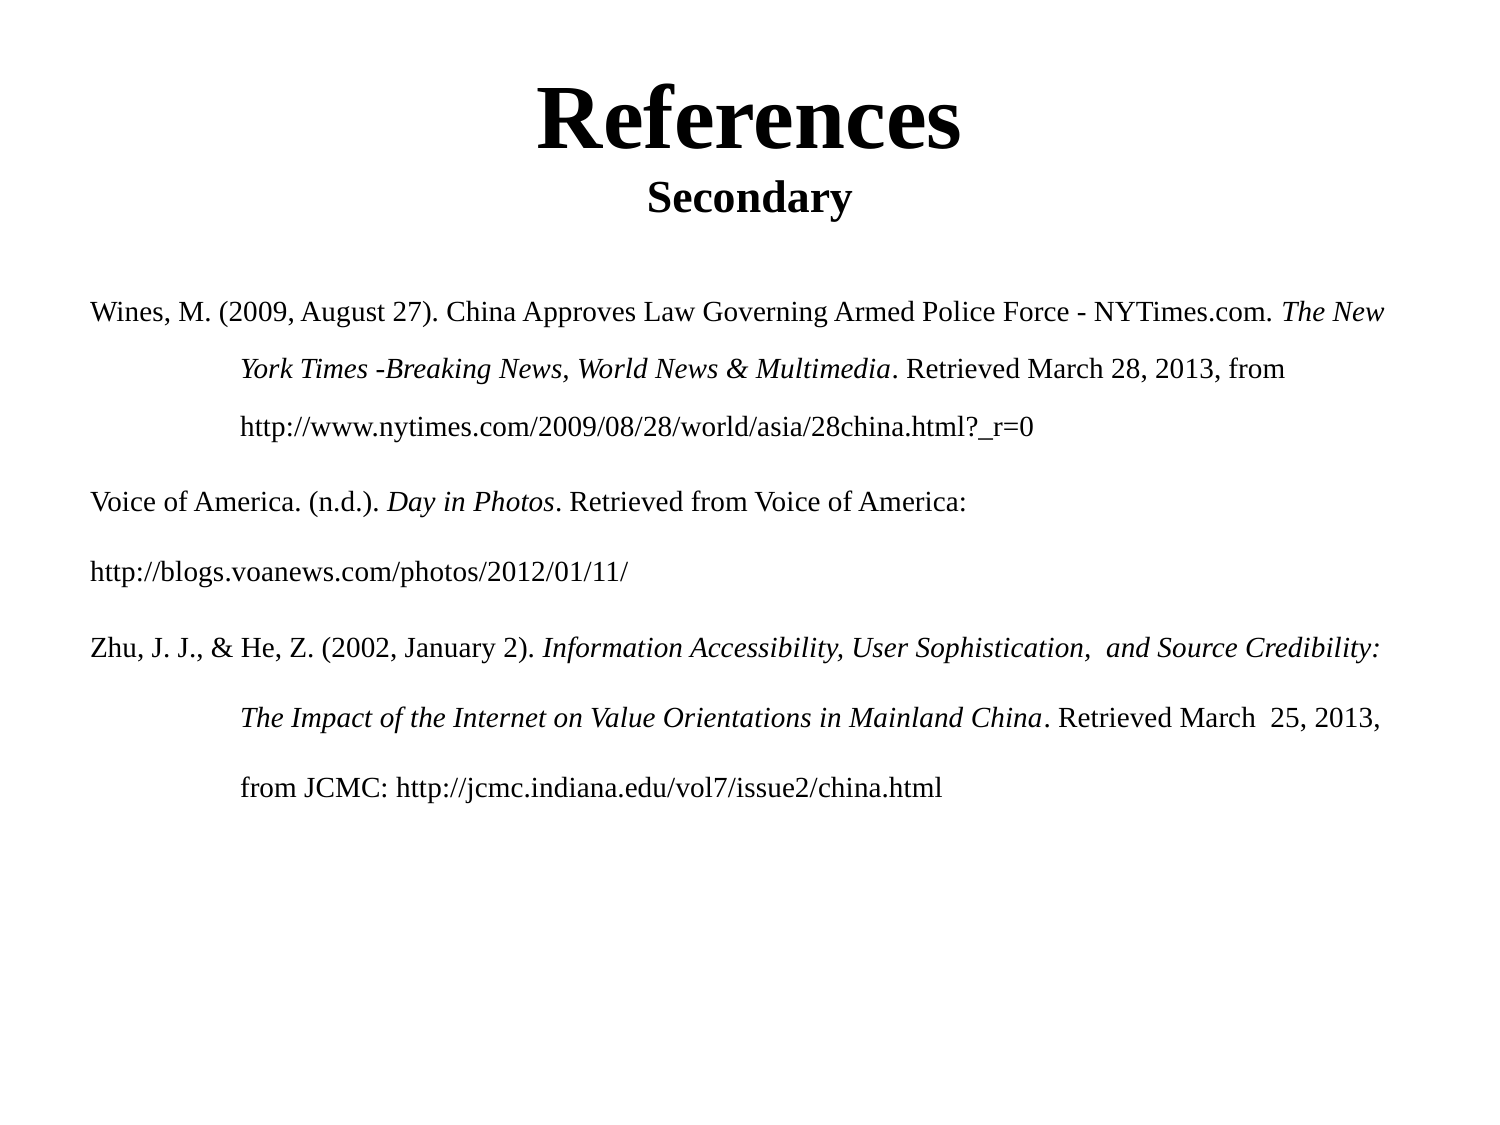

# References Secondary
Wines, M. (2009, August 27). China Approves Law Governing Armed Police Force - NYTimes.com. The New 	York Times -Breaking News, World News & Multimedia. Retrieved March 28, 2013, from 	http://www.nytimes.com/2009/08/28/world/asia/28china.html?_r=0
Voice of America. (n.d.). Day in Photos. Retrieved from Voice of America: 	http://blogs.voanews.com/photos/2012/01/11/
Zhu, J. J., & He, Z. (2002, January 2). Information Accessibility, User Sophistication,  and Source Credibility: 	The Impact of the Internet on Value Orientations in Mainland China. Retrieved March  25, 2013, 	from JCMC: http://jcmc.indiana.edu/vol7/issue2/china.html